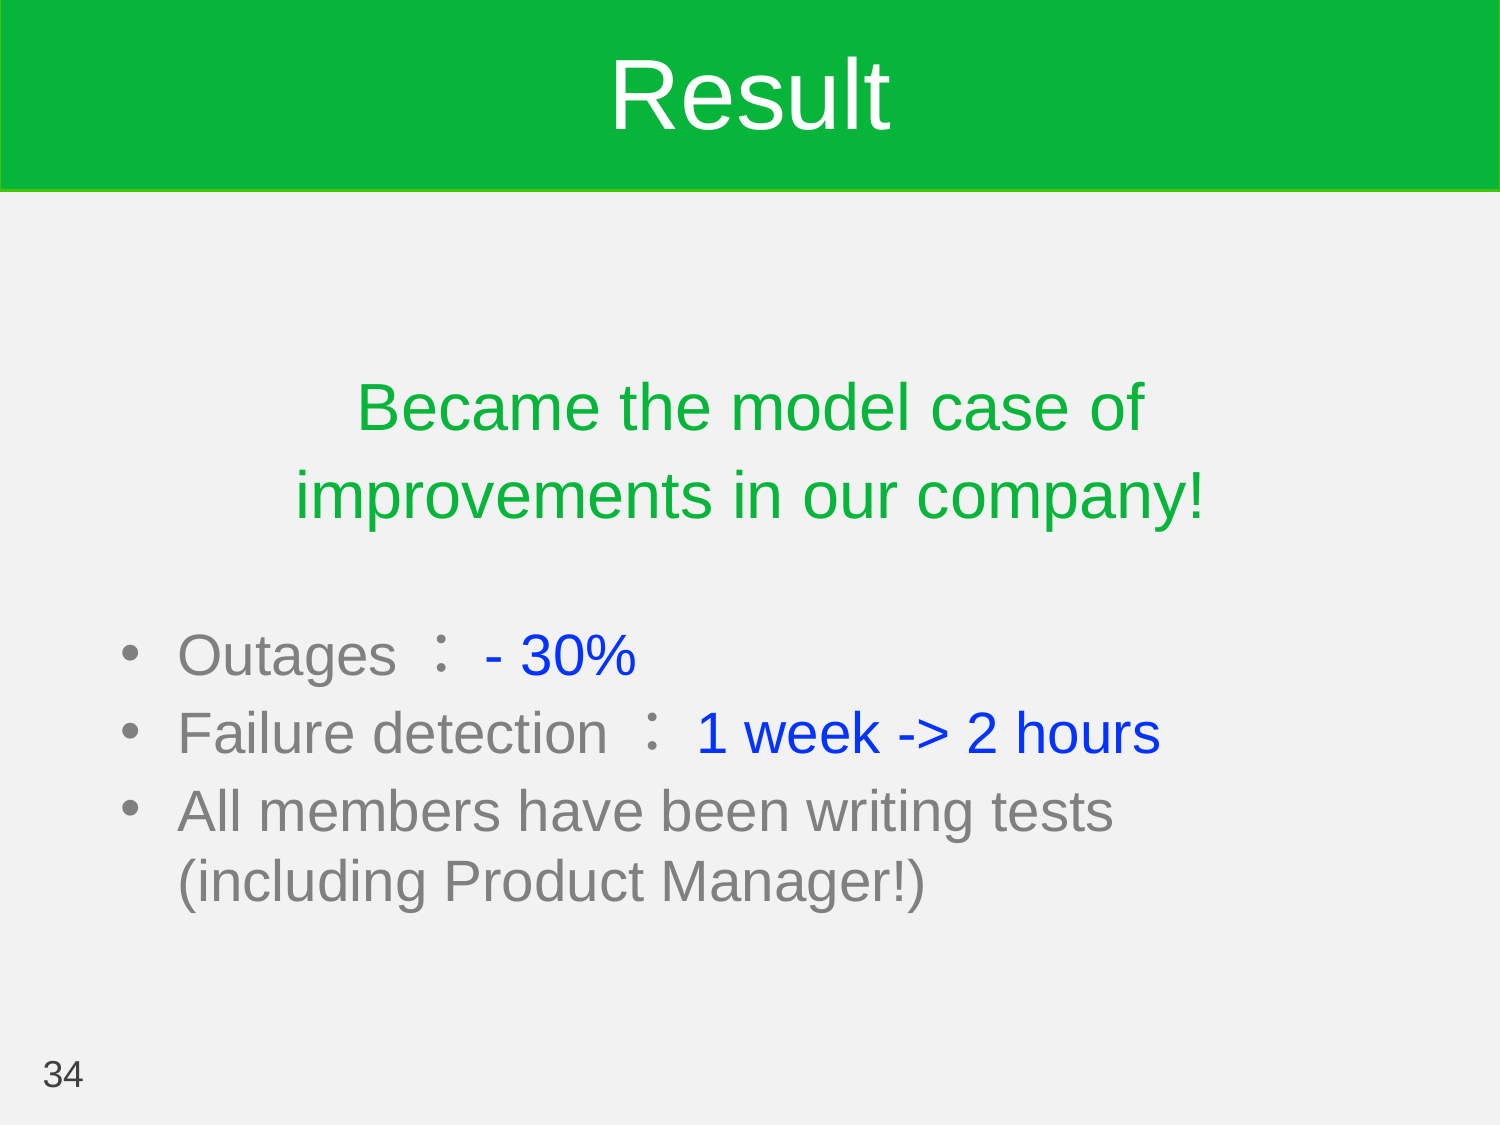

# Result
Became the model case of
improvements in our company!

Outages：- 30%
Failure detection：1 week -> 2 hours
All members have been writing tests
(including Product Manager!)
34